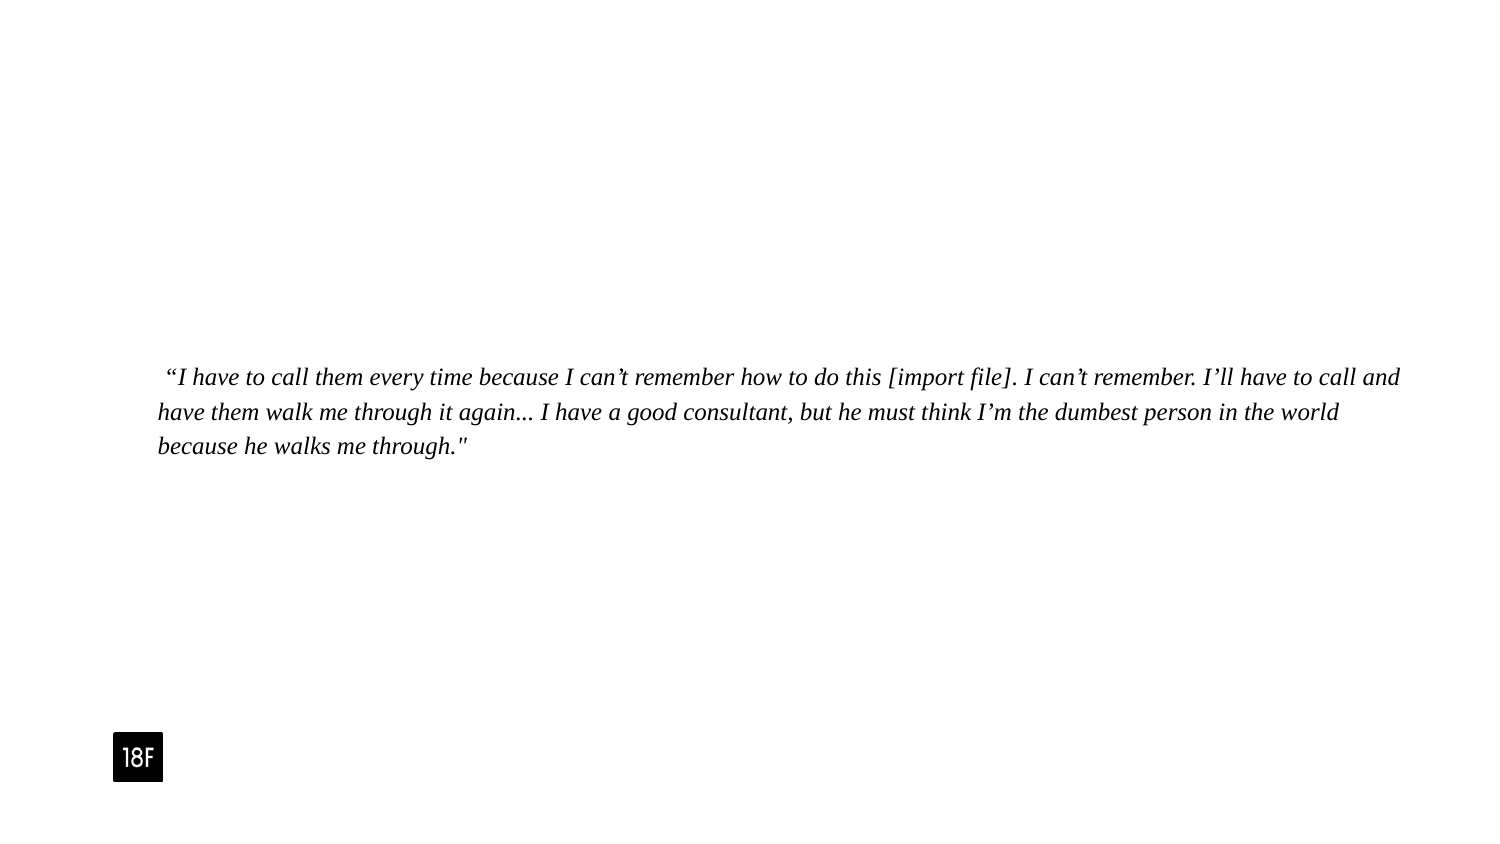

# “I have to call them every time because I can’t remember how to do this [import file]. I can’t remember. I’ll have to call and have them walk me through it again... I have a good consultant, but he must think I’m the dumbest person in the world because he walks me through."